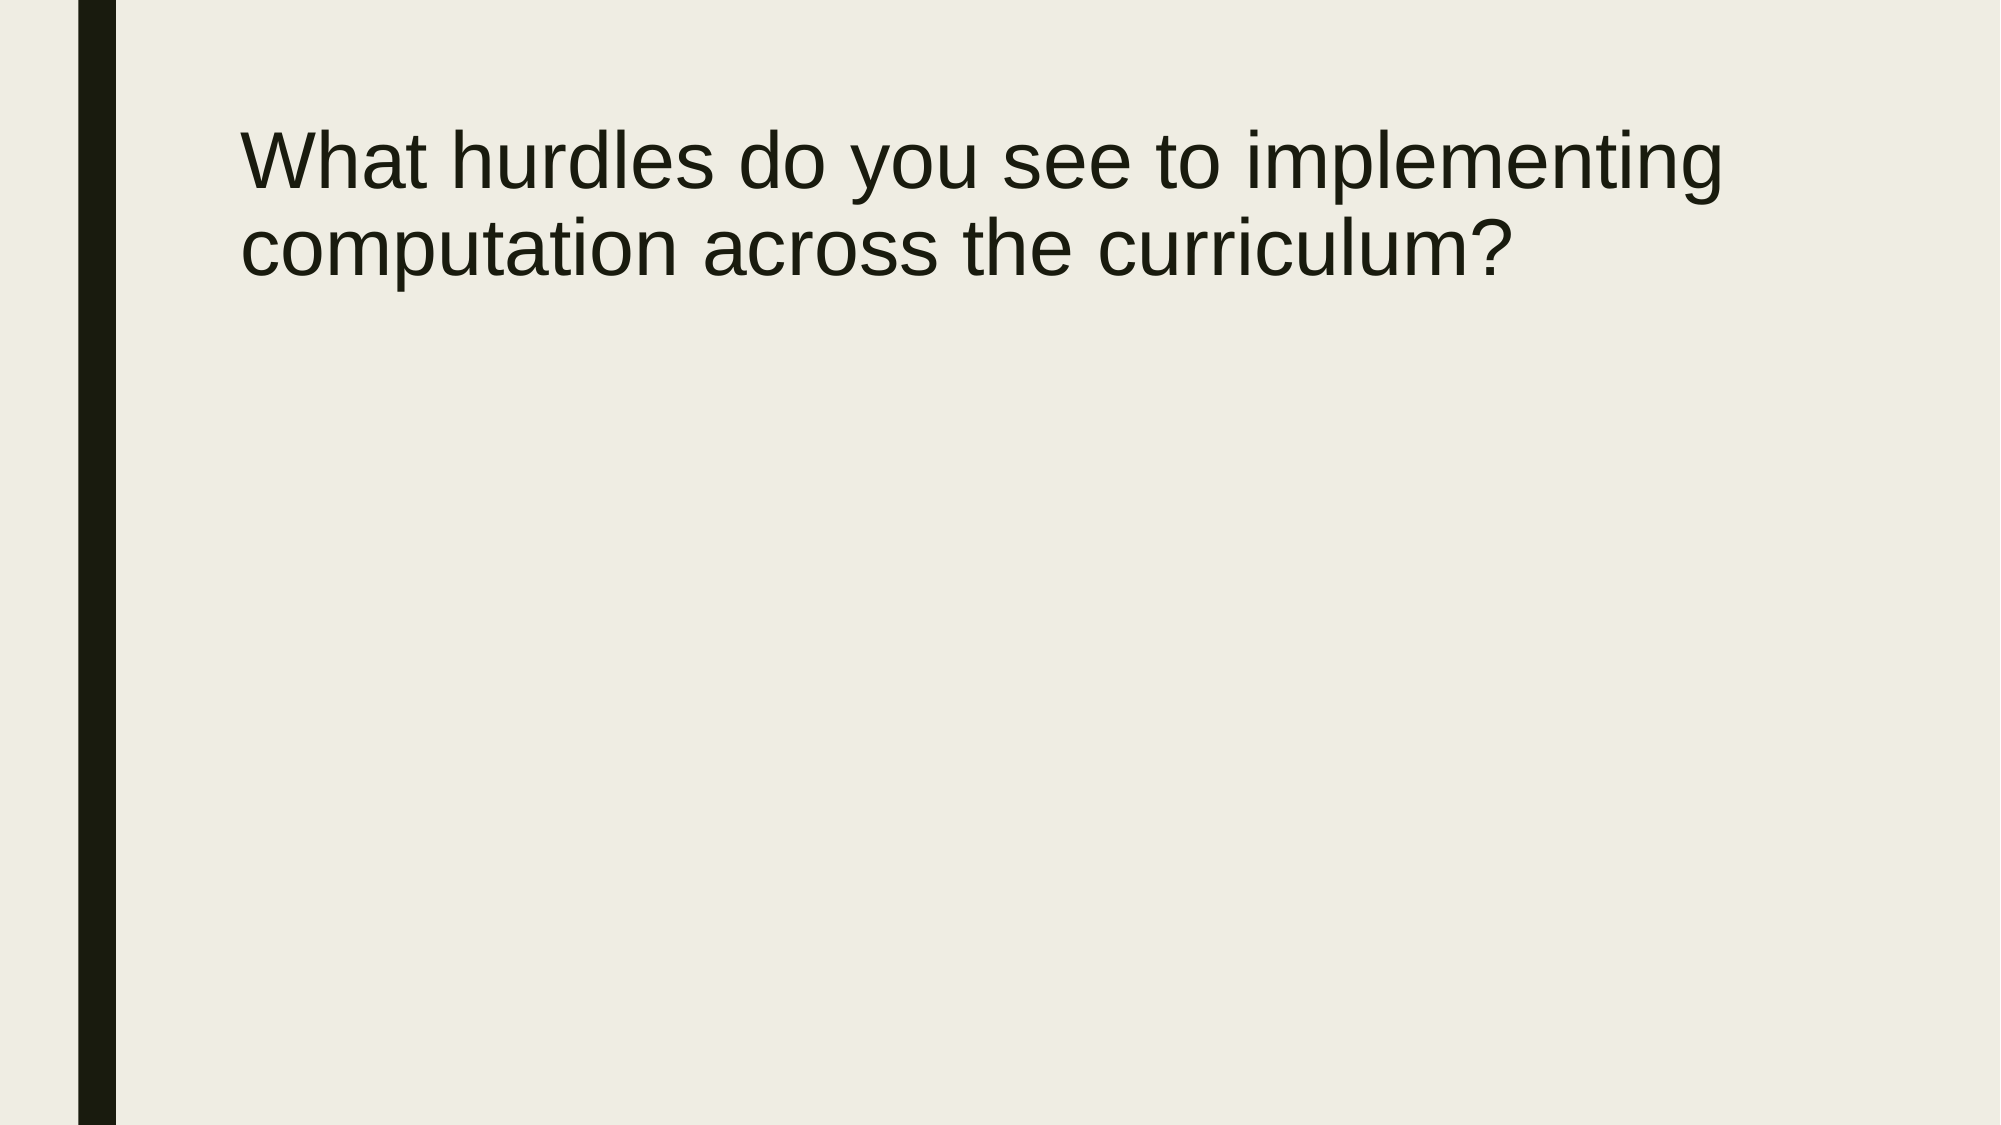

# What hurdles do you see to implementing computation across the curriculum?